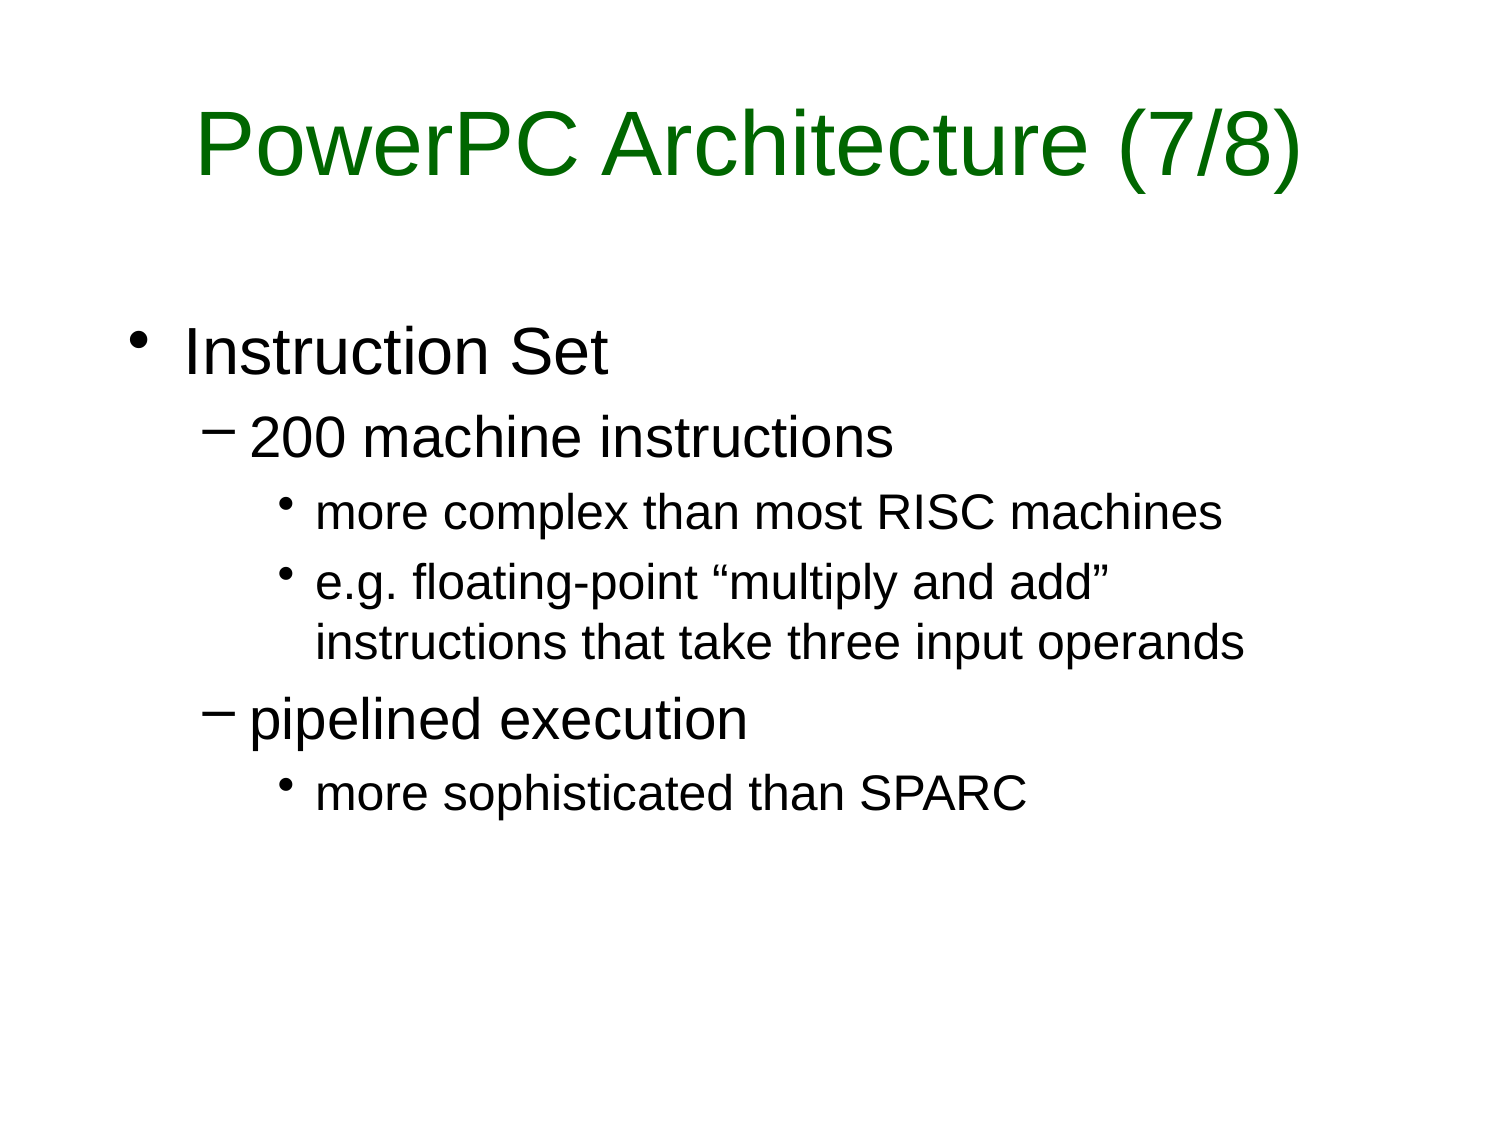

# PowerPC Architecture (7/8)
Instruction Set
200 machine instructions
more complex than most RISC machines
e.g. floating-point “multiply and add” instructions that take three input operands
pipelined execution
more sophisticated than SPARC